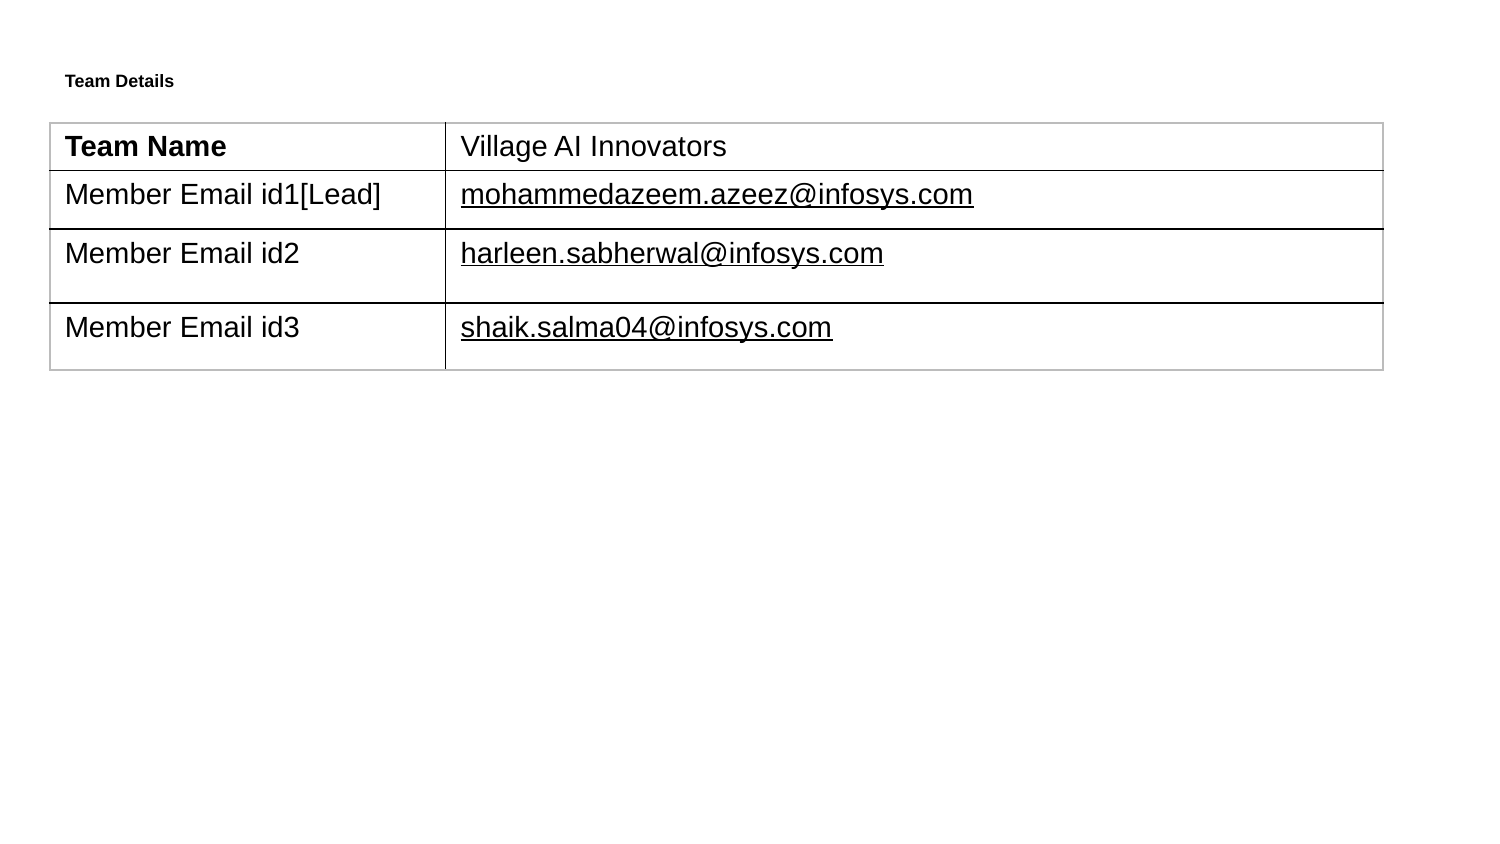

# Team Details
| Team Name | Village AI Innovators |
| --- | --- |
| Member Email id1[Lead] | mohammedazeem.azeez@infosys.com |
| Member Email id2 | harleen.sabherwal@infosys.com |
| Member Email id3 | shaik.salma04@infosys.com |